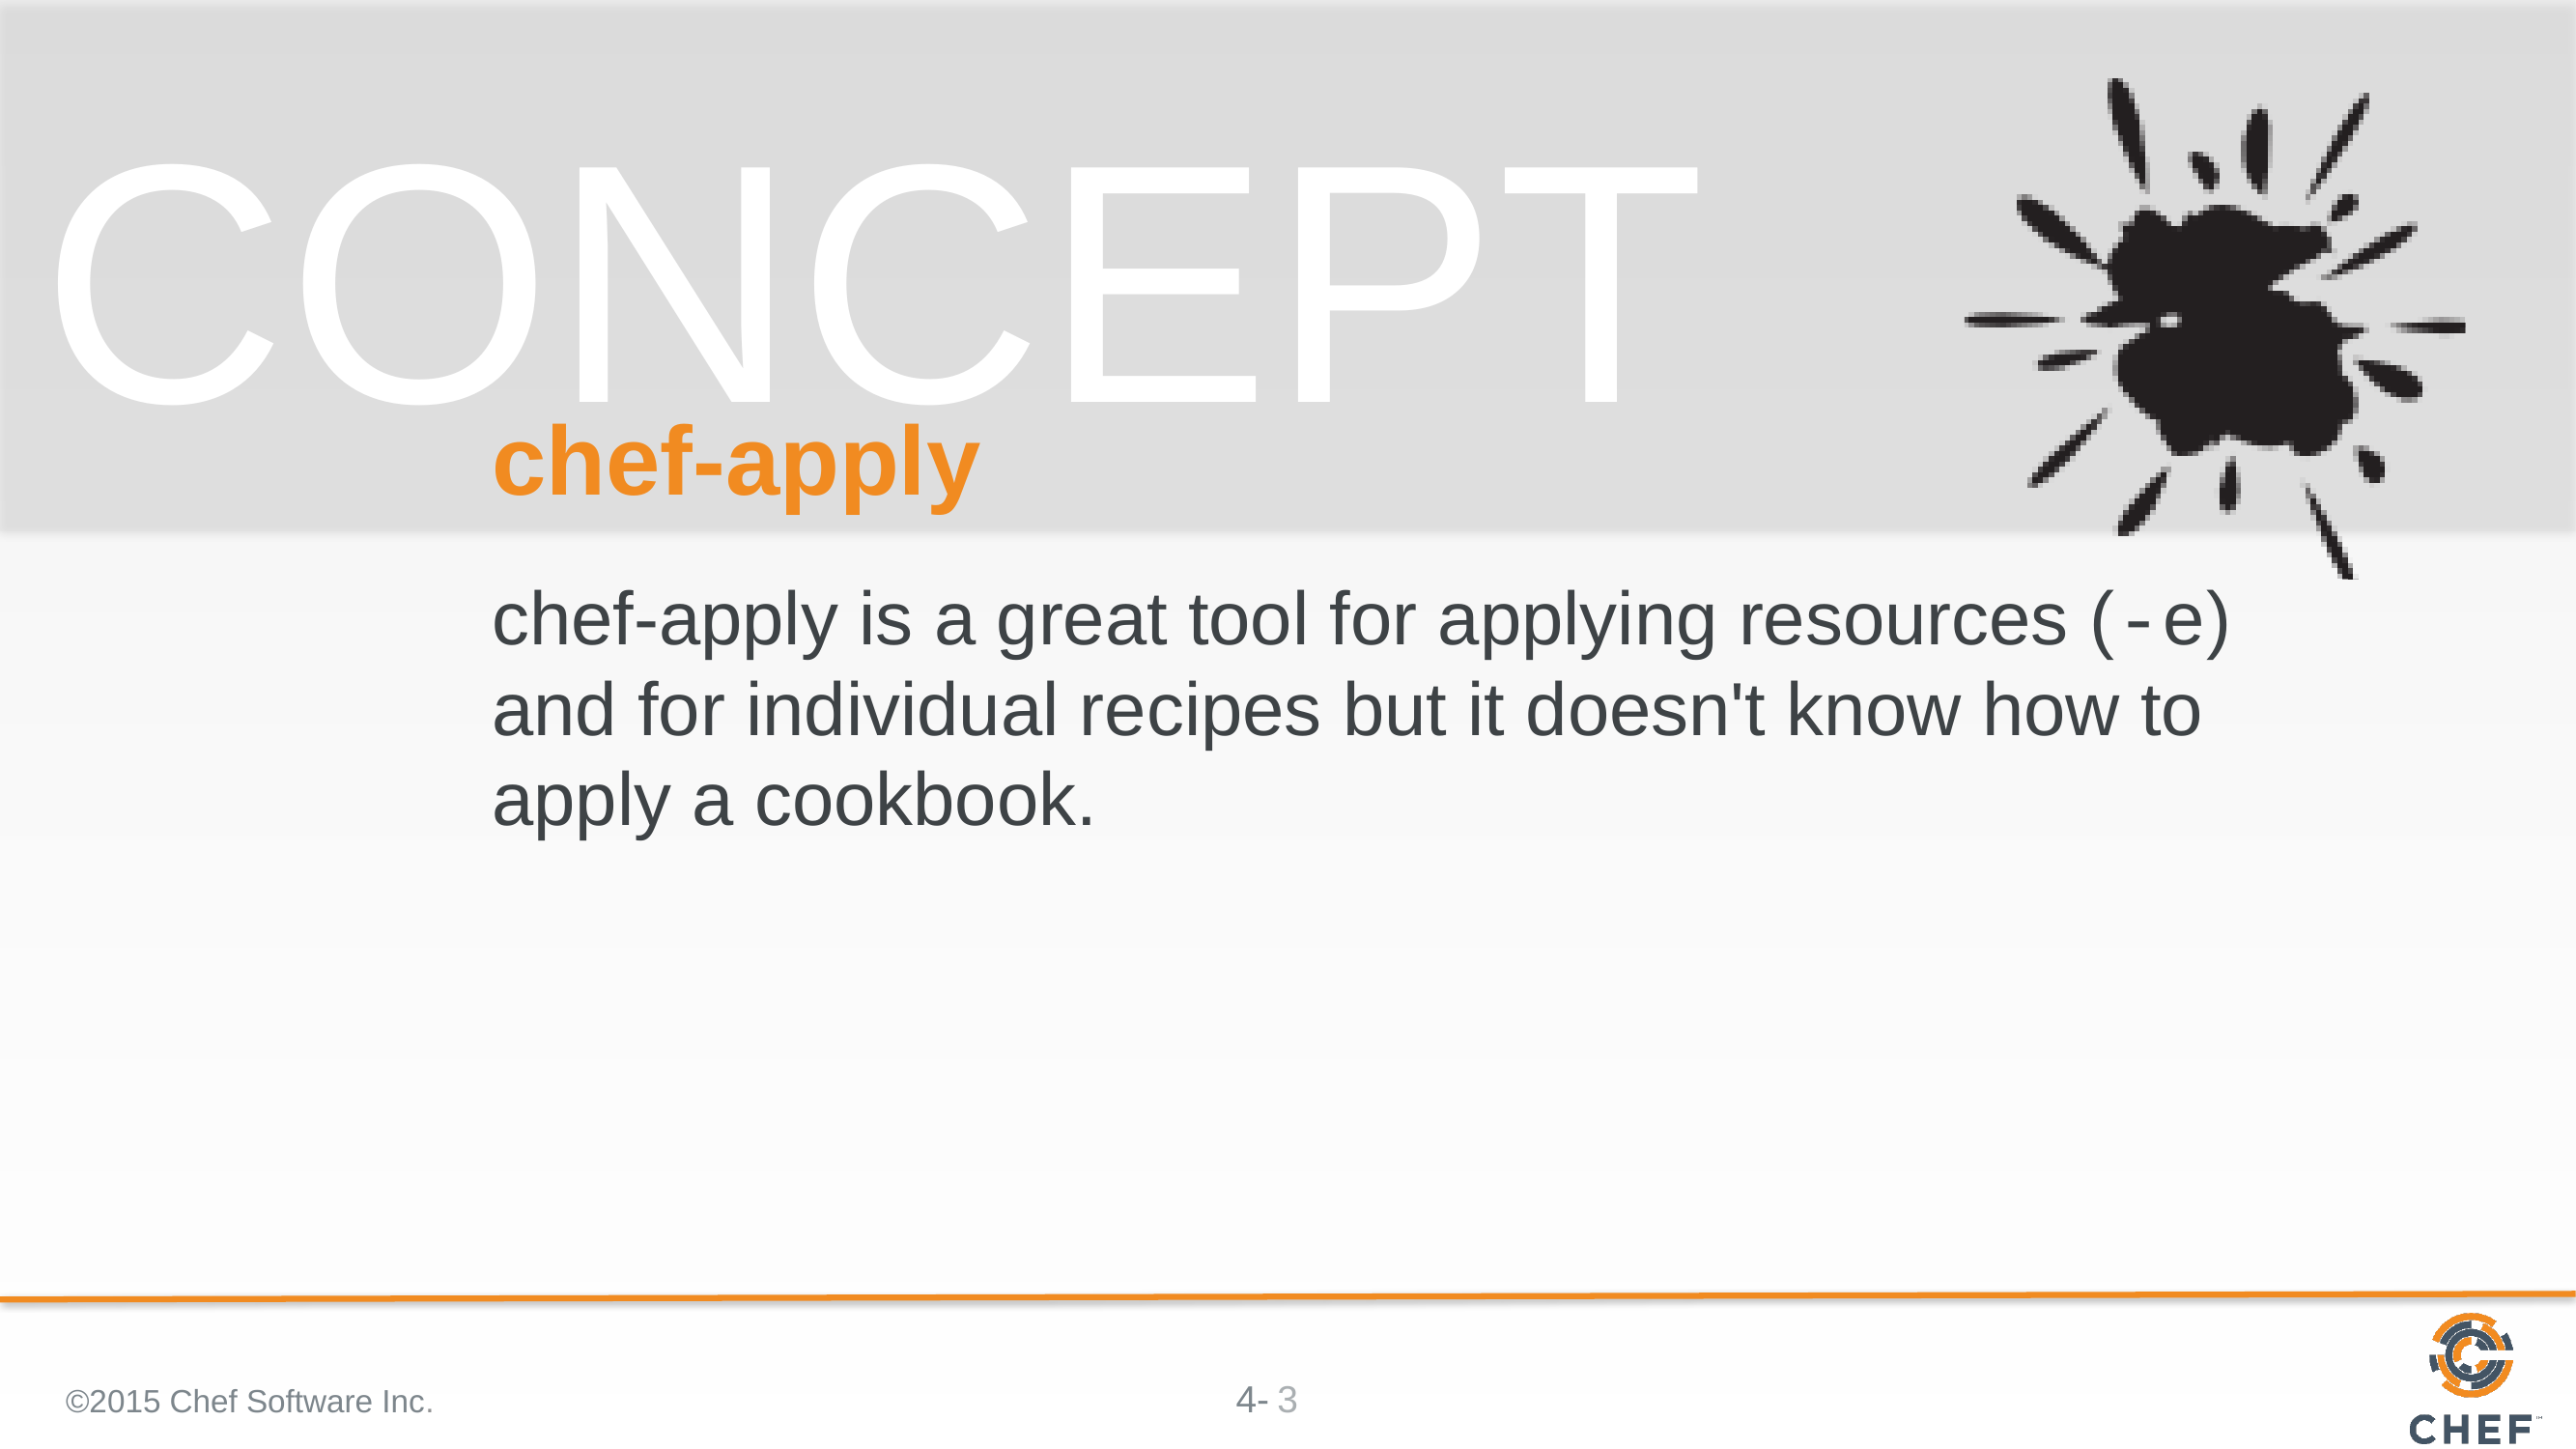

# chef-apply
chef-apply is a great tool for applying resources (-e) and for individual recipes but it doesn't know how to apply a cookbook.
©2015 Chef Software Inc.
3